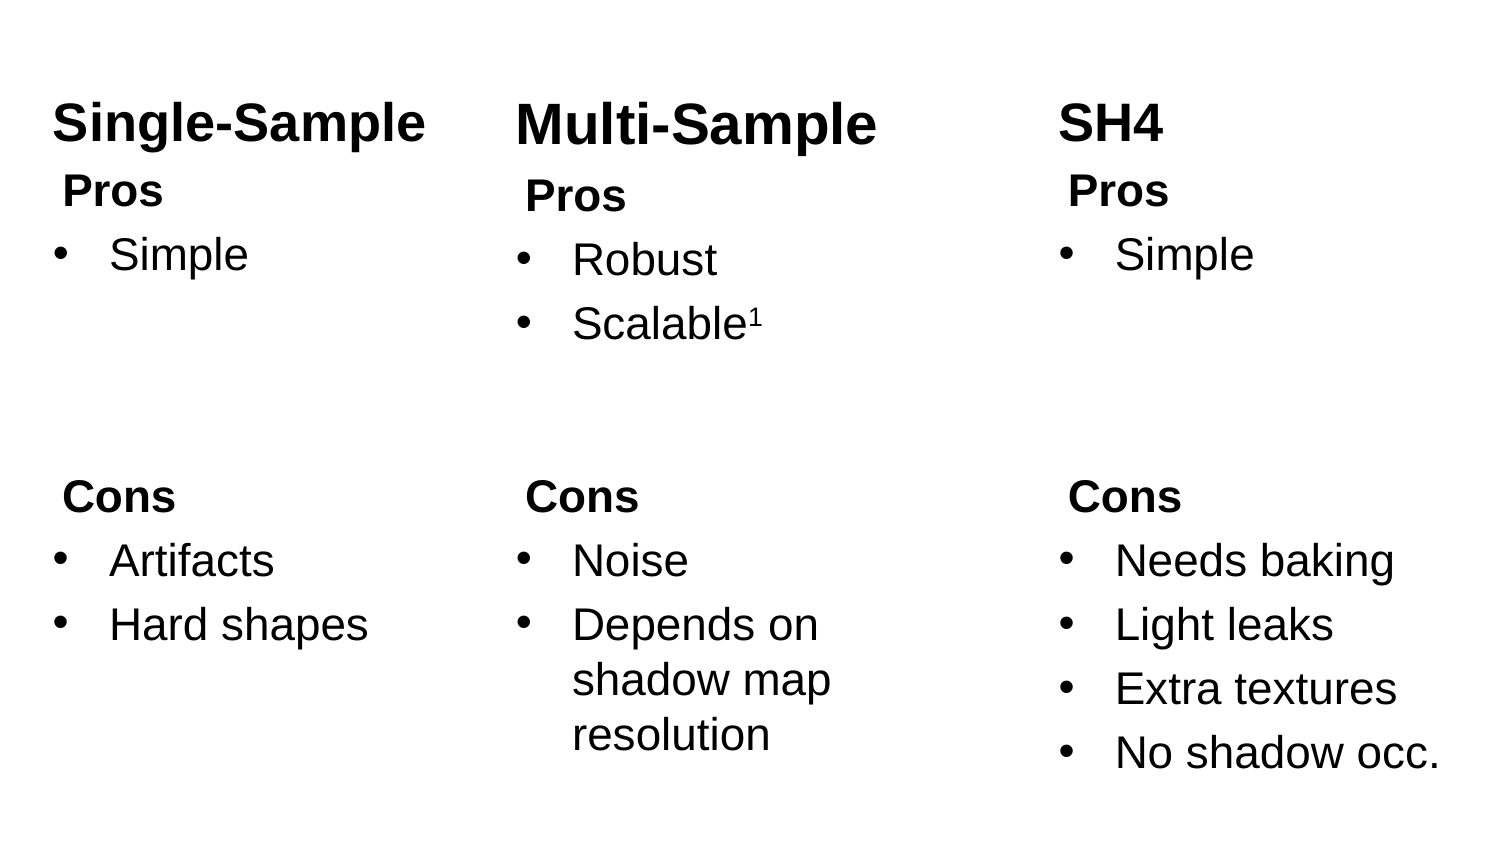

Single-Sample
Pros
Simple

Multi-Sample
Pros
Robust
Scalable1
SH4
Pros
Simple

Cons
Artifacts
Hard shapes
Cons
Noise
Depends on shadow map resolution
Cons
Needs baking
Light leaks
Extra textures
No shadow occ.